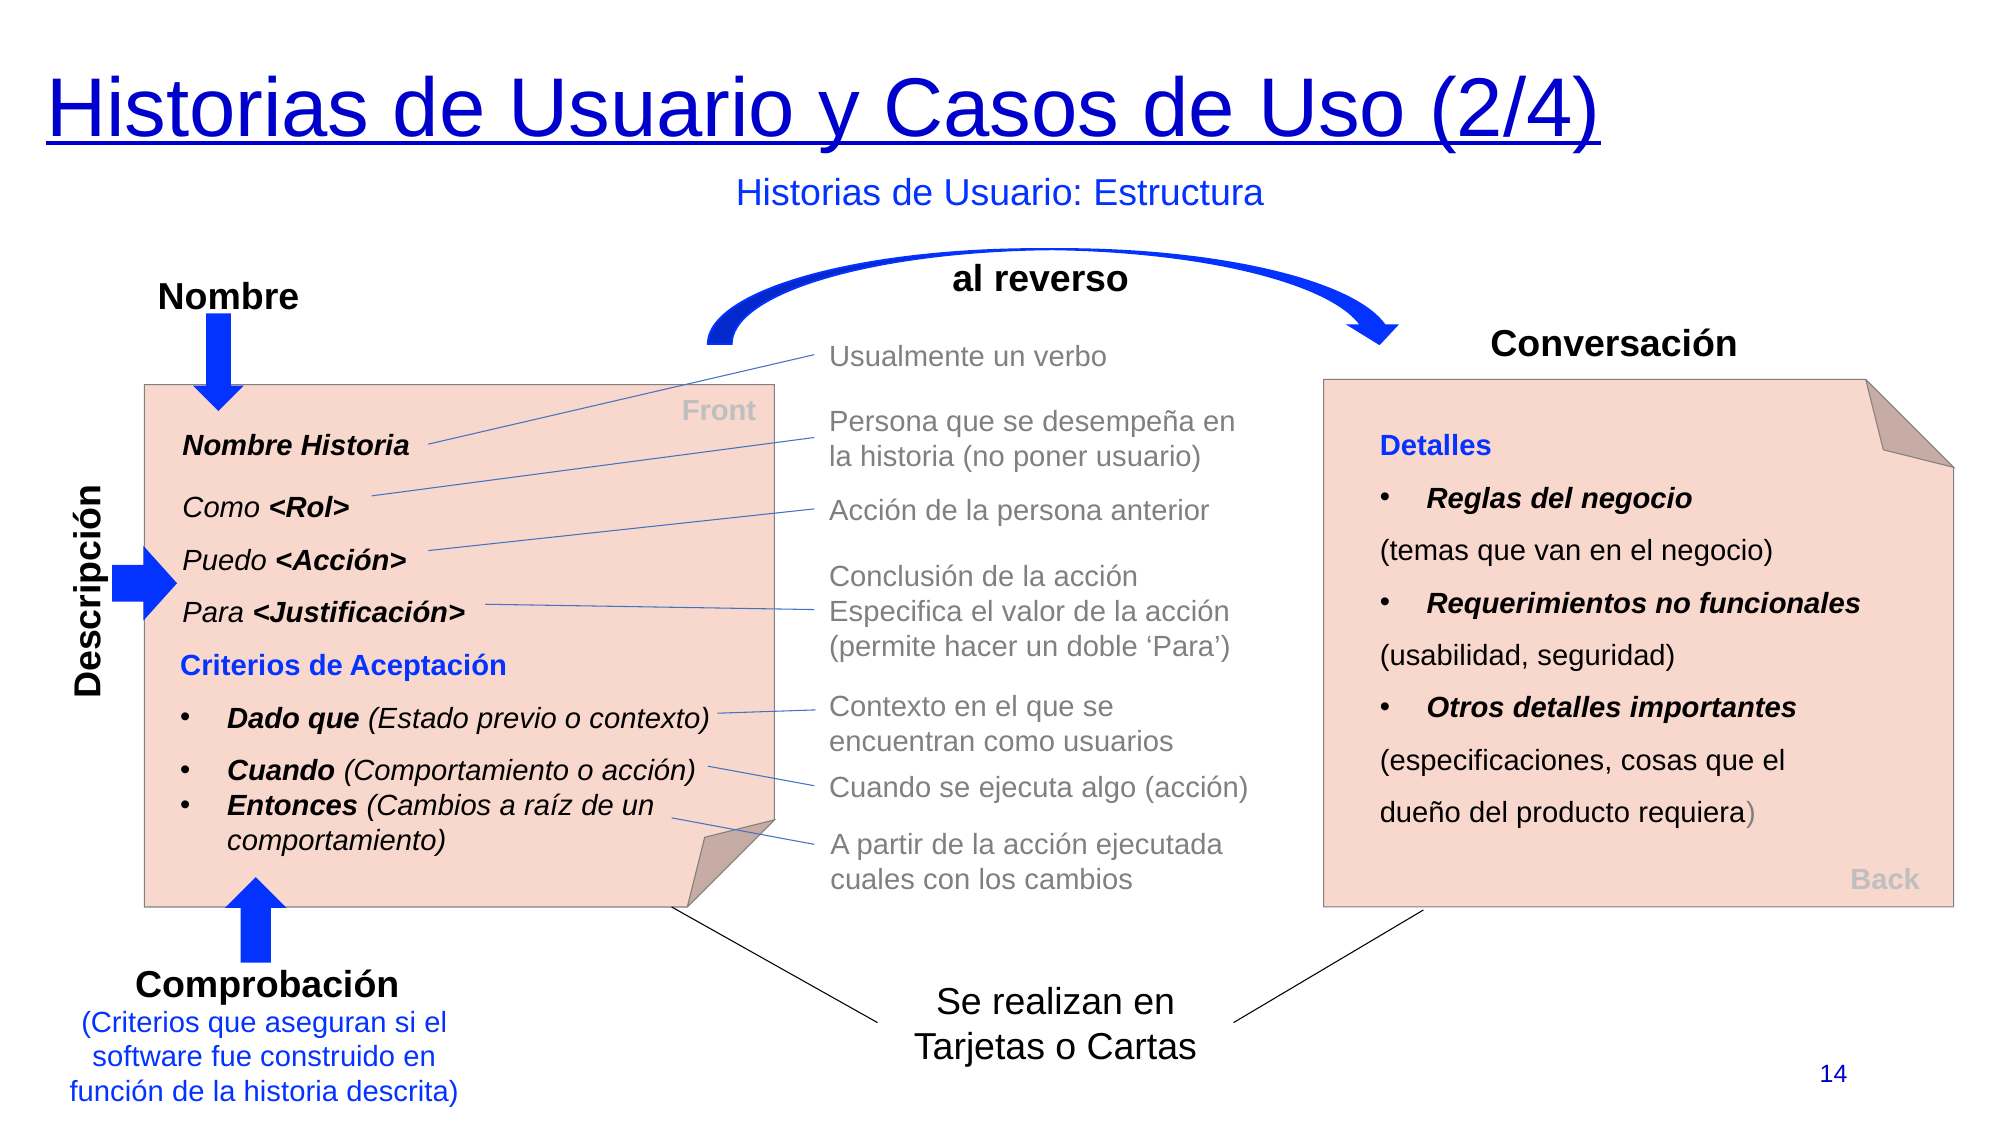

# Historias de Usuario y Casos de Uso (2/4)
Historias de Usuario: Estructura
al reverso

Conversación

Back
Detalles
Reglas del negocio
(temas que van en el negocio)
Requerimientos no funcionales
(usabilidad, seguridad)
Otros detalles importantes
(especificaciones, cosas que el dueño del producto requiera)
Nombre

Nombre Historia
Como <Rol>
Puedo <Acción>
Para <Justificación>

Descripción
Criterios de Aceptación
Dado que (Estado previo o contexto)
Cuando (Comportamiento o acción)
Entonces (Cambios a raíz de un comportamiento)
Usualmente un verbo
Front
Persona que se desempeña en la historia (no poner usuario)
Acción de la persona anterior
Conclusión de la acción Especifica el valor de la acción
(permite hacer un doble ‘Para’)
Contexto en el que se encuentran como usuarios
Cuando se ejecuta algo (acción)
A partir de la acción ejecutada cuales con los cambios

Se realizan en Tarjetas o Cartas
Comprobación
(Criterios que aseguran si el software fue construido en función de la historia descrita)
14